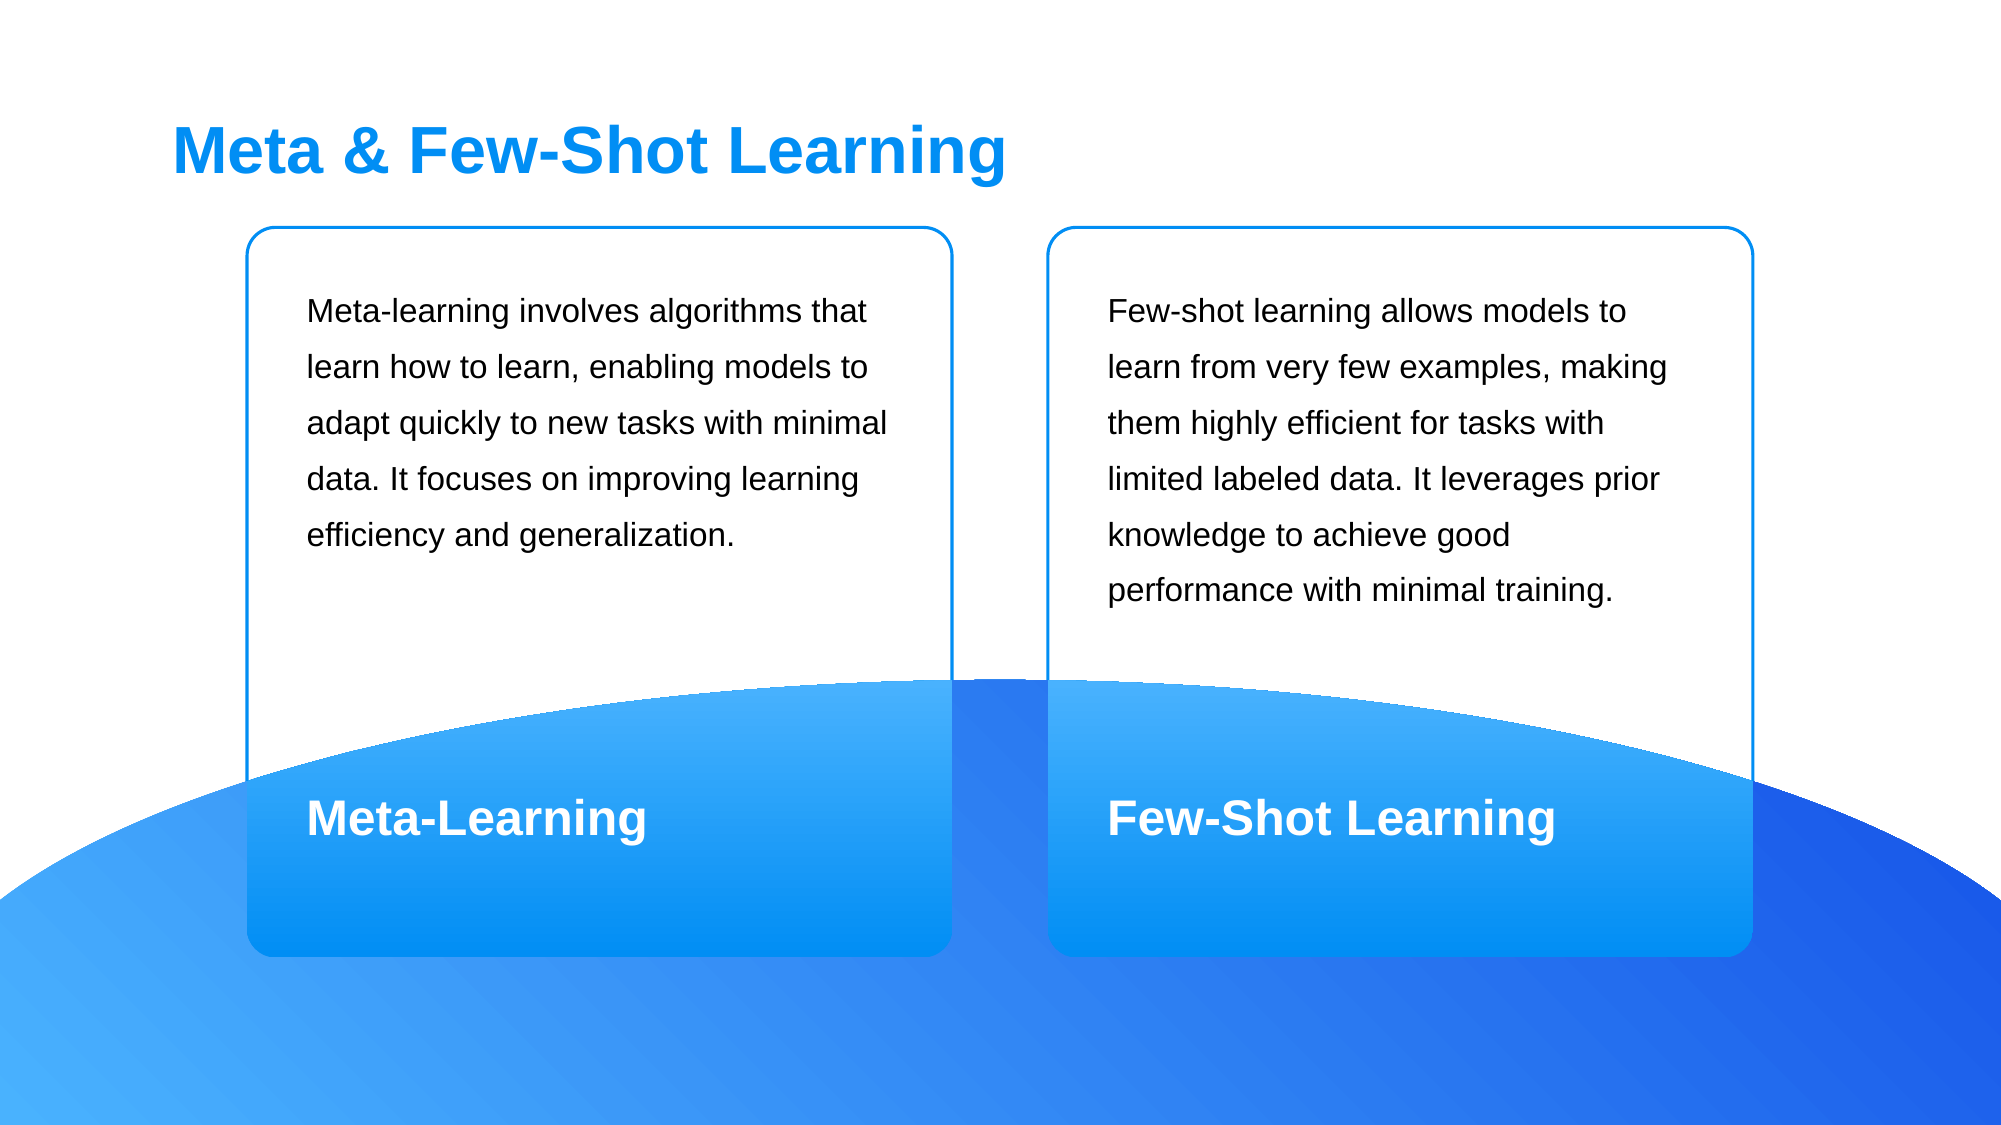

Meta & Few-Shot Learning

Meta-learning involves algorithms that learn how to learn, enabling models to adapt quickly to new tasks with minimal data. It focuses on improving learning efficiency and generalization.
Few-shot learning allows models to learn from very few examples, making them highly efficient for tasks with limited labeled data. It leverages prior knowledge to achieve good performance with minimal training.

Meta-Learning
Few-Shot Learning